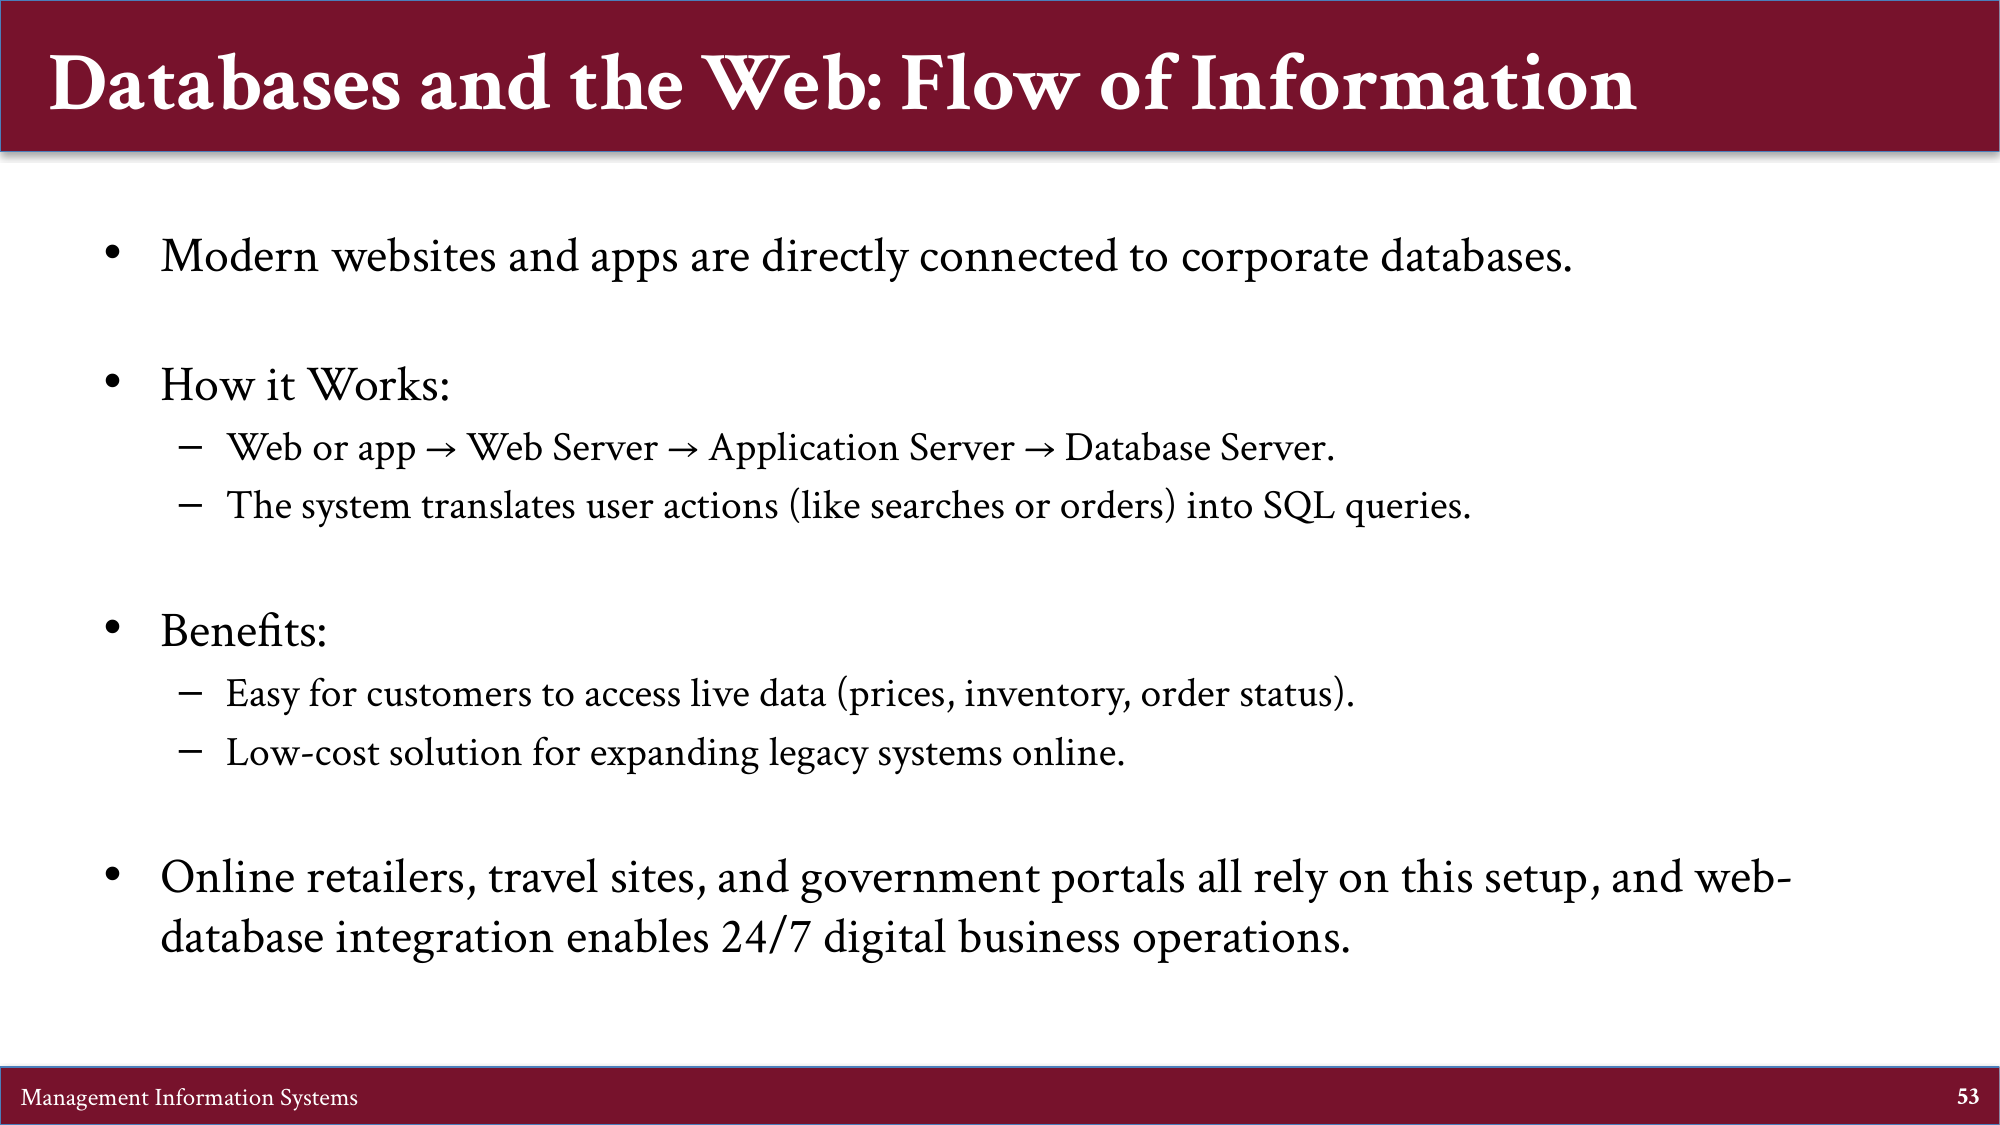

# Databases and the Web: Flow of Information
Modern websites and apps are directly connected to corporate databases.

How it Works:
Web or app → Web Server → Application Server → Database Server.
The system translates user actions (like searches or orders) into SQL queries.

Benefits:
Easy for customers to access live data (prices, inventory, order status).
Low-cost solution for expanding legacy systems online.

Online retailers, travel sites, and government portals all rely on this setup, and web-database integration enables 24/7 digital business operations.

 Management Information Systems
53